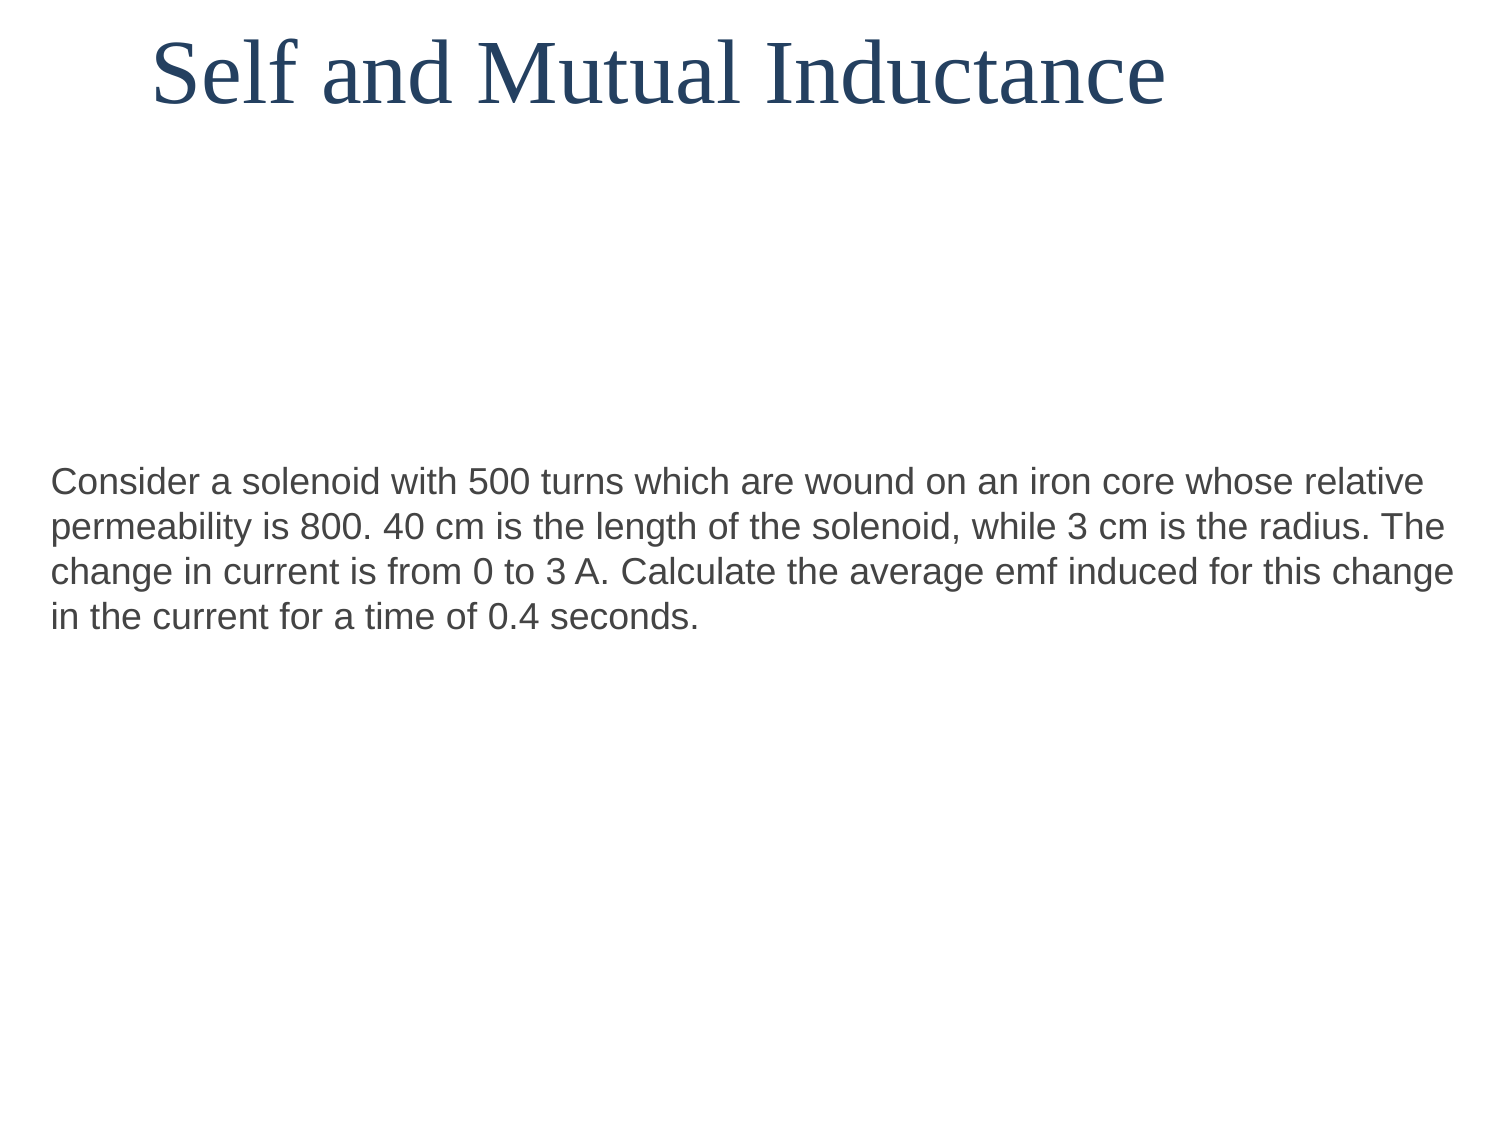

# Self and Mutual Inductance
Consider a solenoid with 500 turns which are wound on an iron core whose relative permeability is 800. 40 cm is the length of the solenoid, while 3 cm is the radius. The change in current is from 0 to 3 A. Calculate the average emf induced for this change in the current for a time of 0.4 seconds.